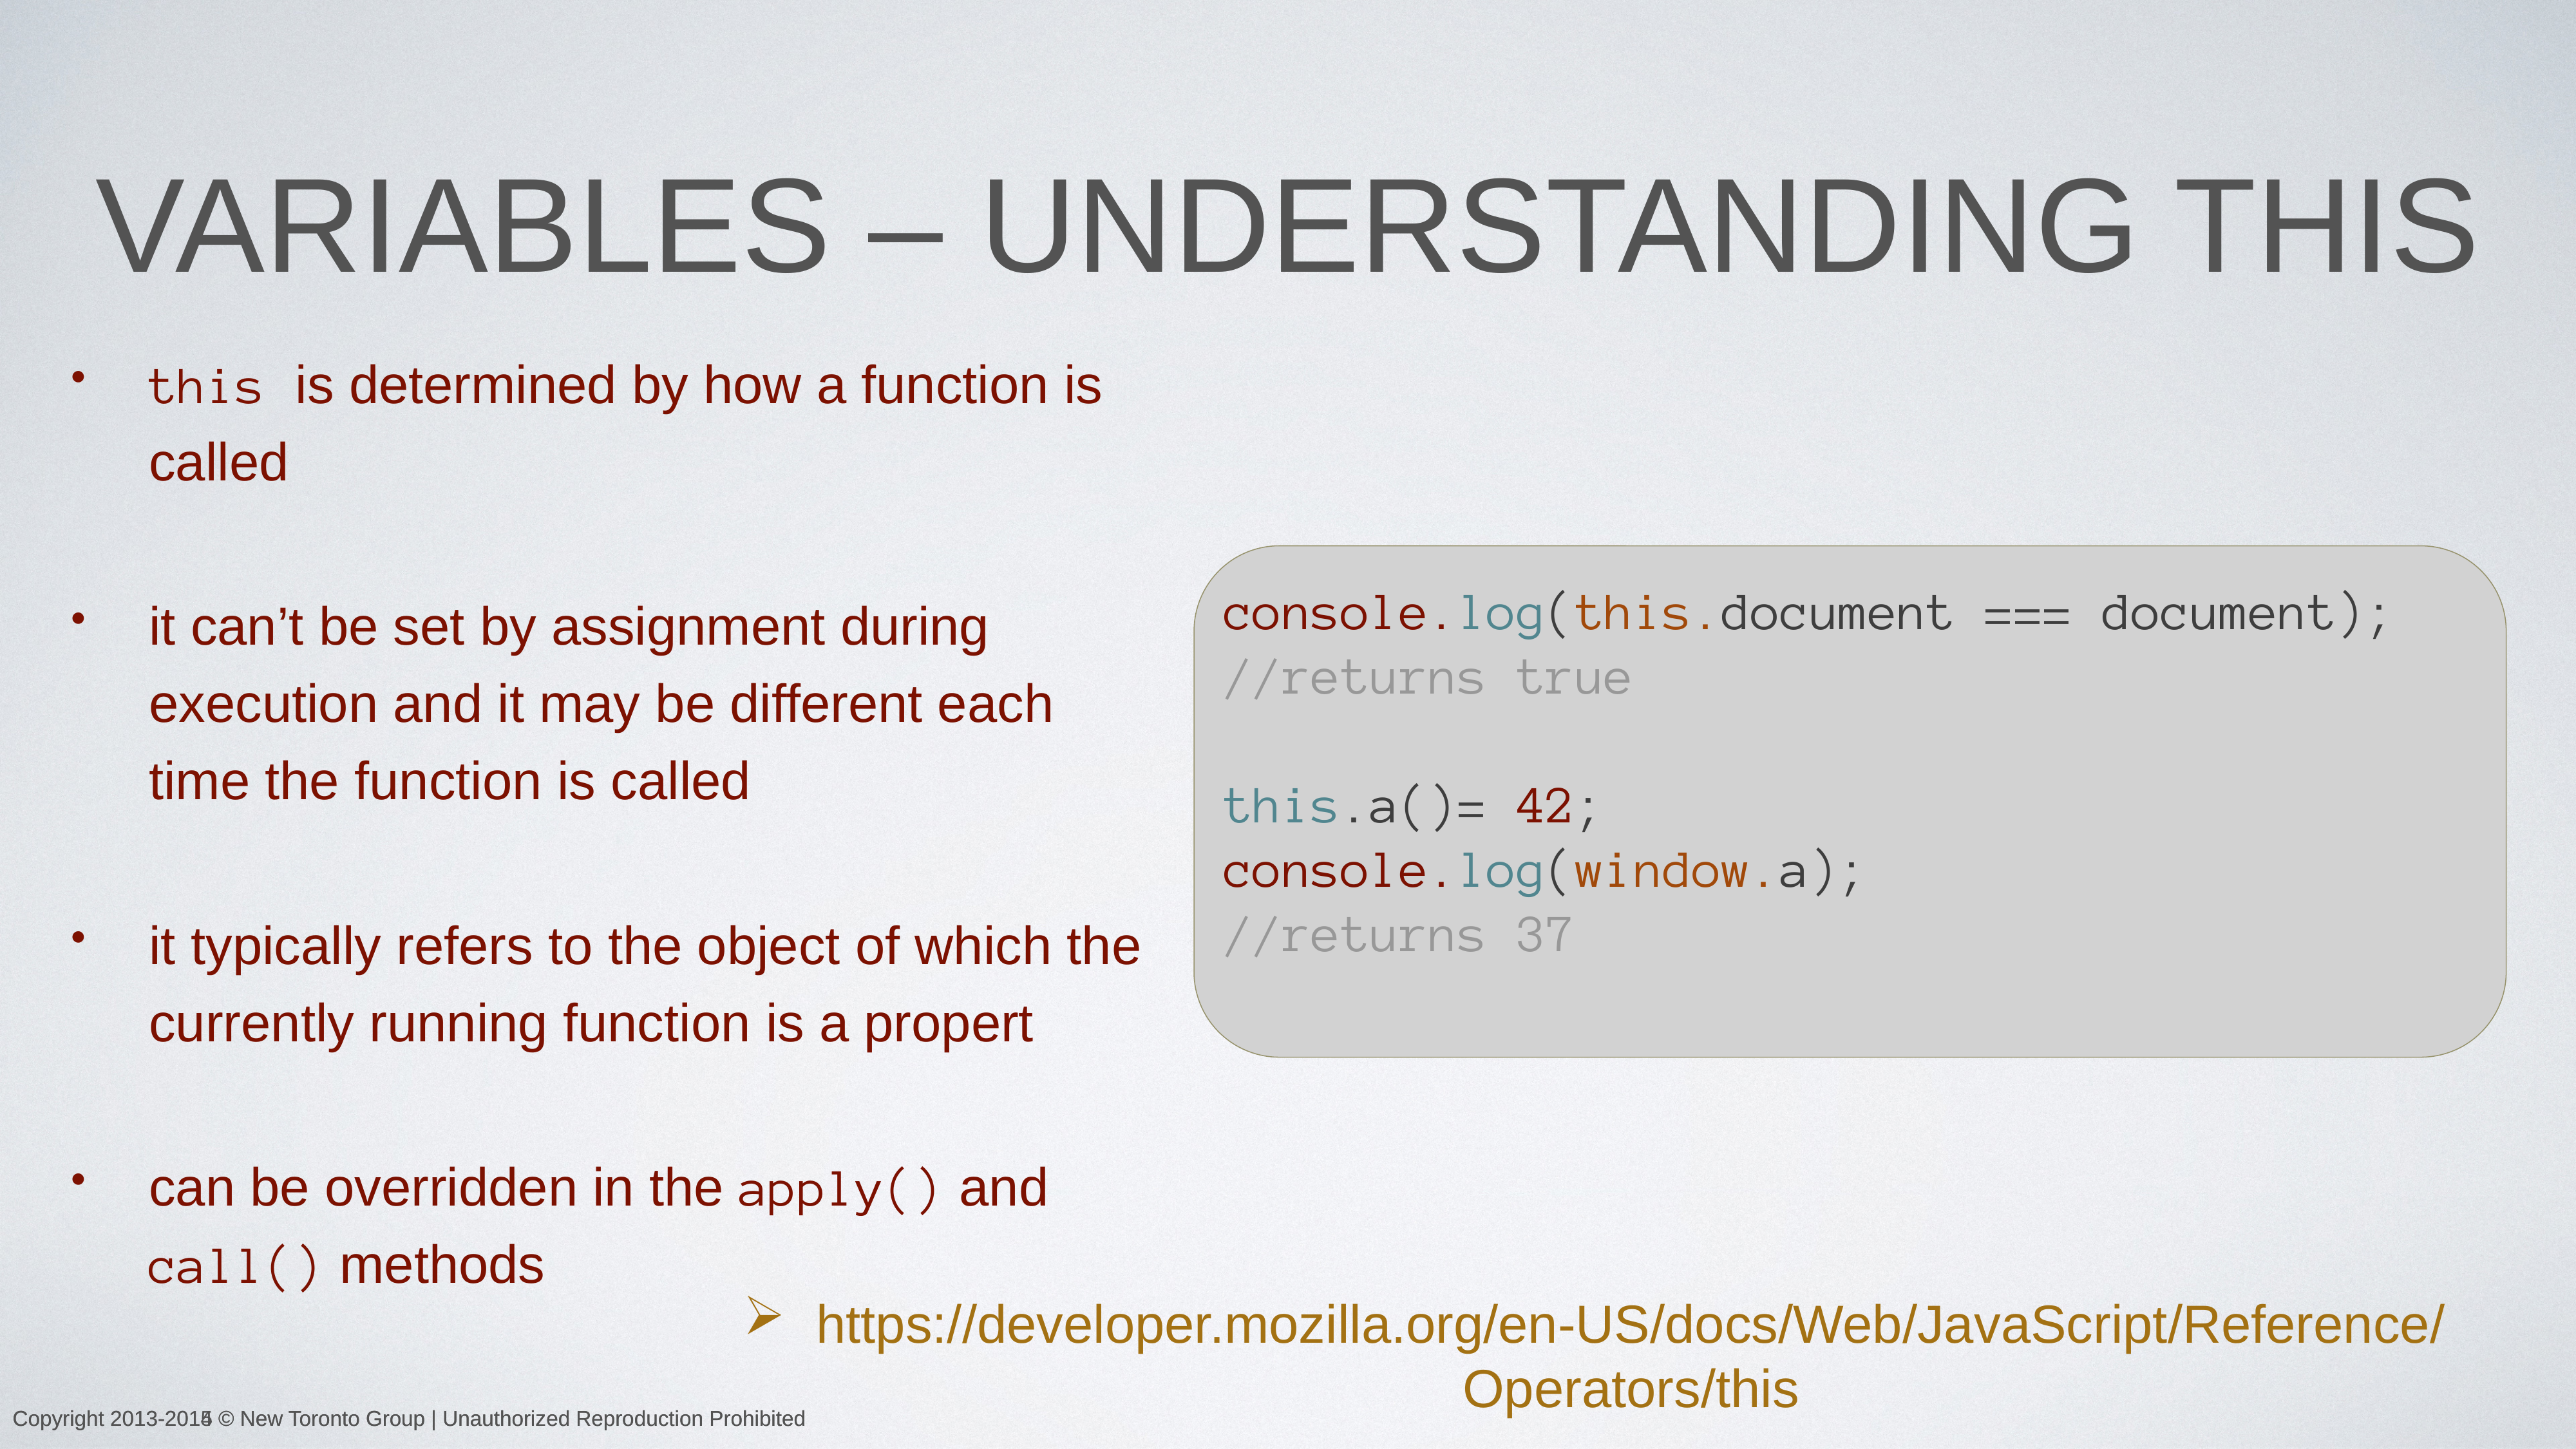

# variables – understanding this
this is determined by how a function is called
it can’t be set by assignment during execution and it may be different each time the function is called
it typically refers to the object of which the currently running function is a propert
can be overridden in the apply() and call() methods

console.log(this.document === document);
//returns true

this.a()= 42;
console.log(window.a);
//returns 37

https://developer.mozilla.org/en-US/docs/Web/JavaScript/Reference/Operators/this